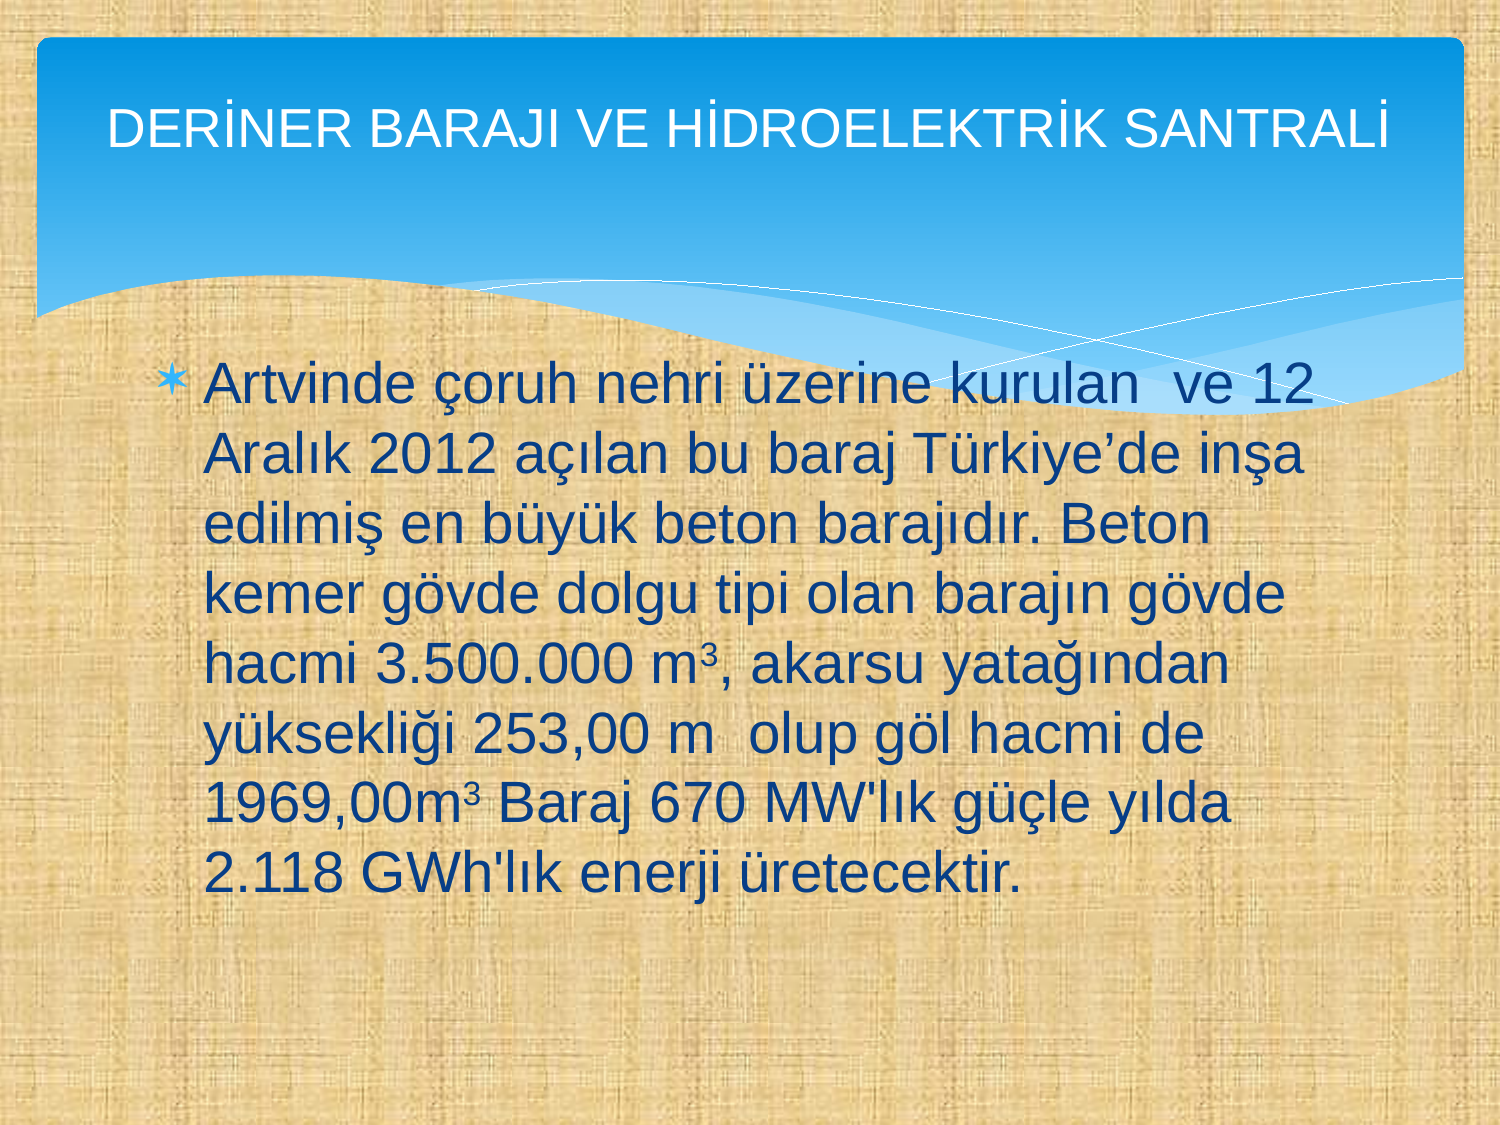

# DERİNER BARAJI VE HİDROELEKTRİK SANTRALİ
Artvinde çoruh nehri üzerine kurulan  ve 12 Aralık 2012 açılan bu baraj Türkiye’de inşa edilmiş en büyük beton barajıdır. Beton kemer gövde dolgu tipi olan barajın gövde hacmi 3.500.000 m3, akarsu yatağından yüksekliği 253,00 m  olup göl hacmi de 1969,00m3 Baraj 670 MW'lık güçle yılda 2.118 GWh'lık enerji üretecektir.